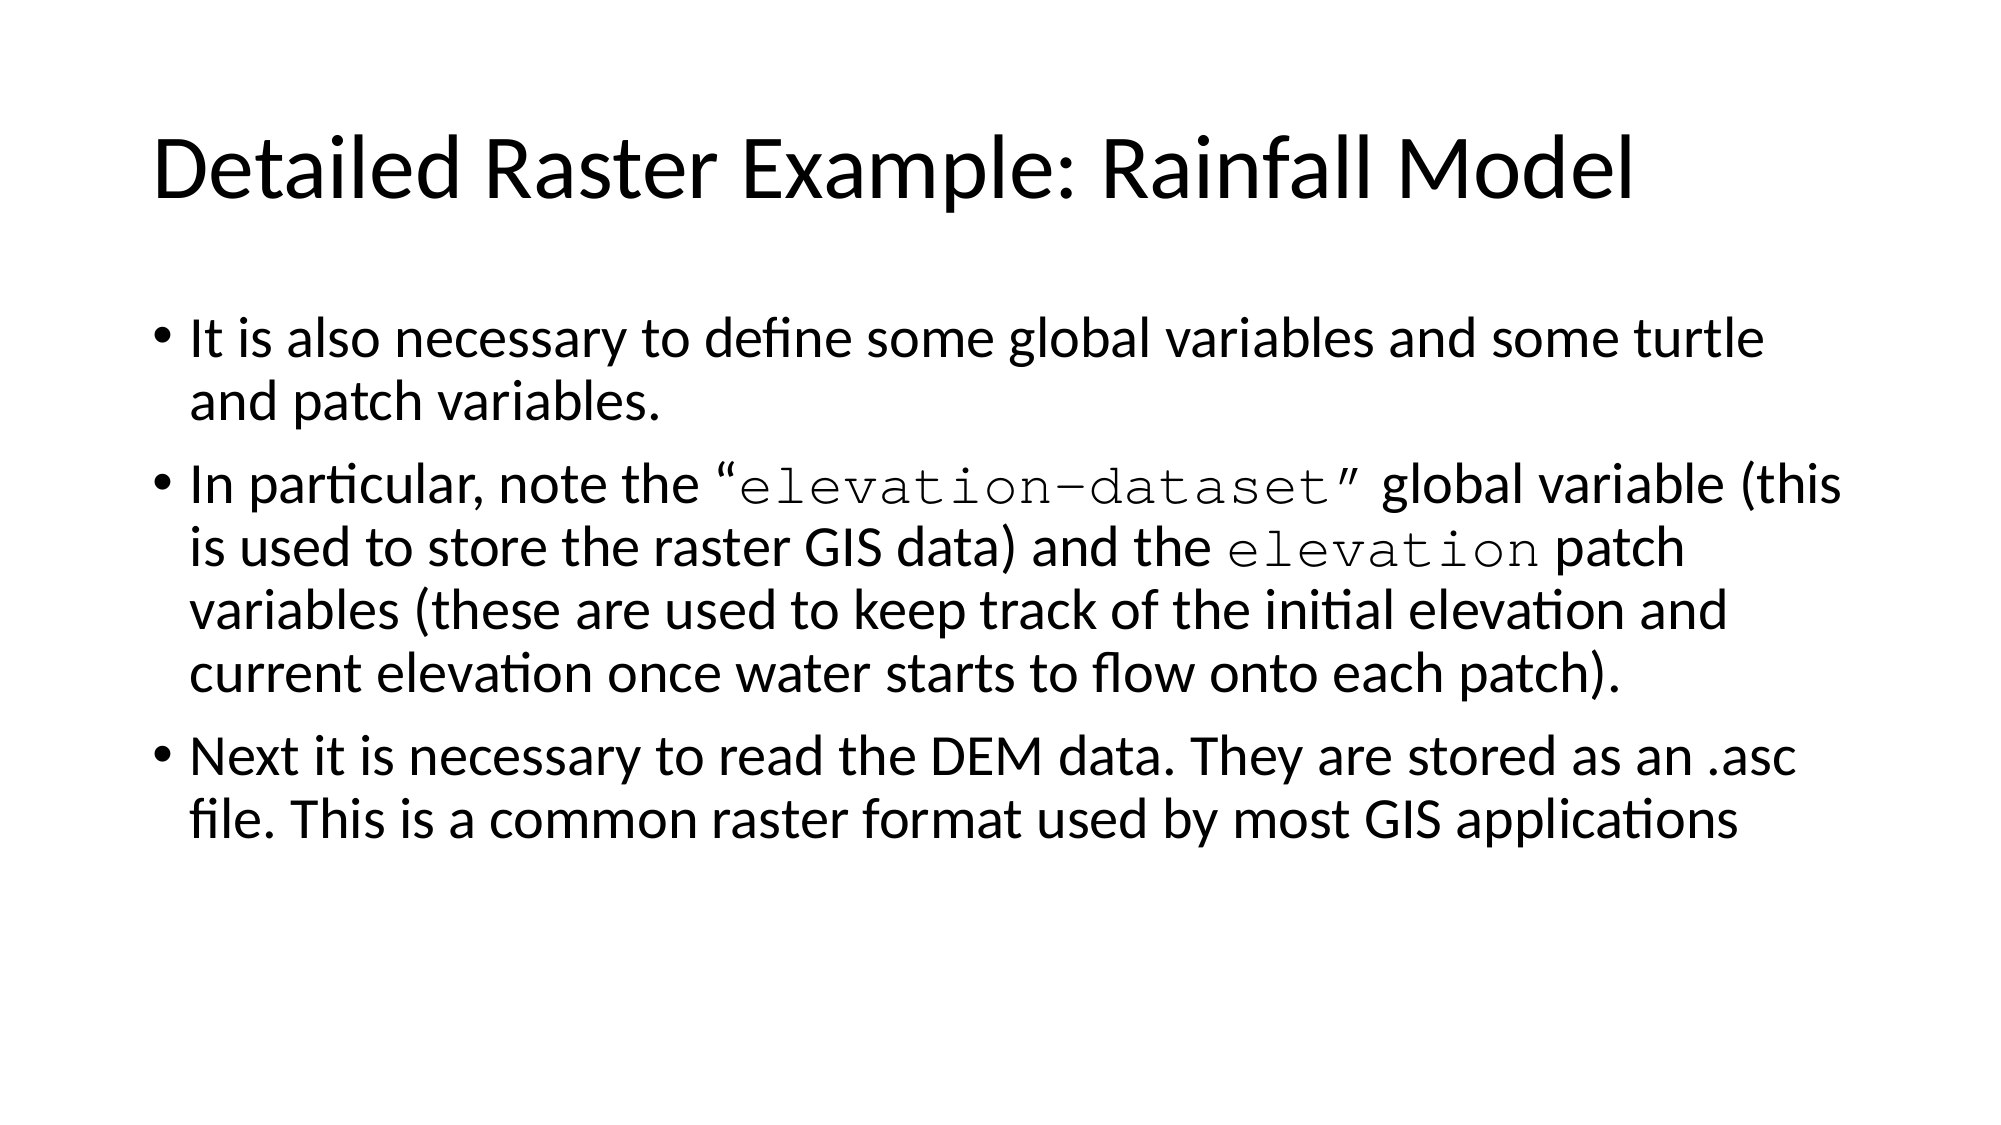

# Detailed Raster Example: Rainfall Model
It is also necessary to define some global variables and some turtle and patch variables.
In particular, note the “elevation-dataset” global variable (this is used to store the raster GIS data) and the elevation patch variables (these are used to keep track of the initial elevation and current elevation once water starts to flow onto each patch).
Next it is necessary to read the DEM data. They are stored as an .asc file. This is a common raster format used by most GIS applications